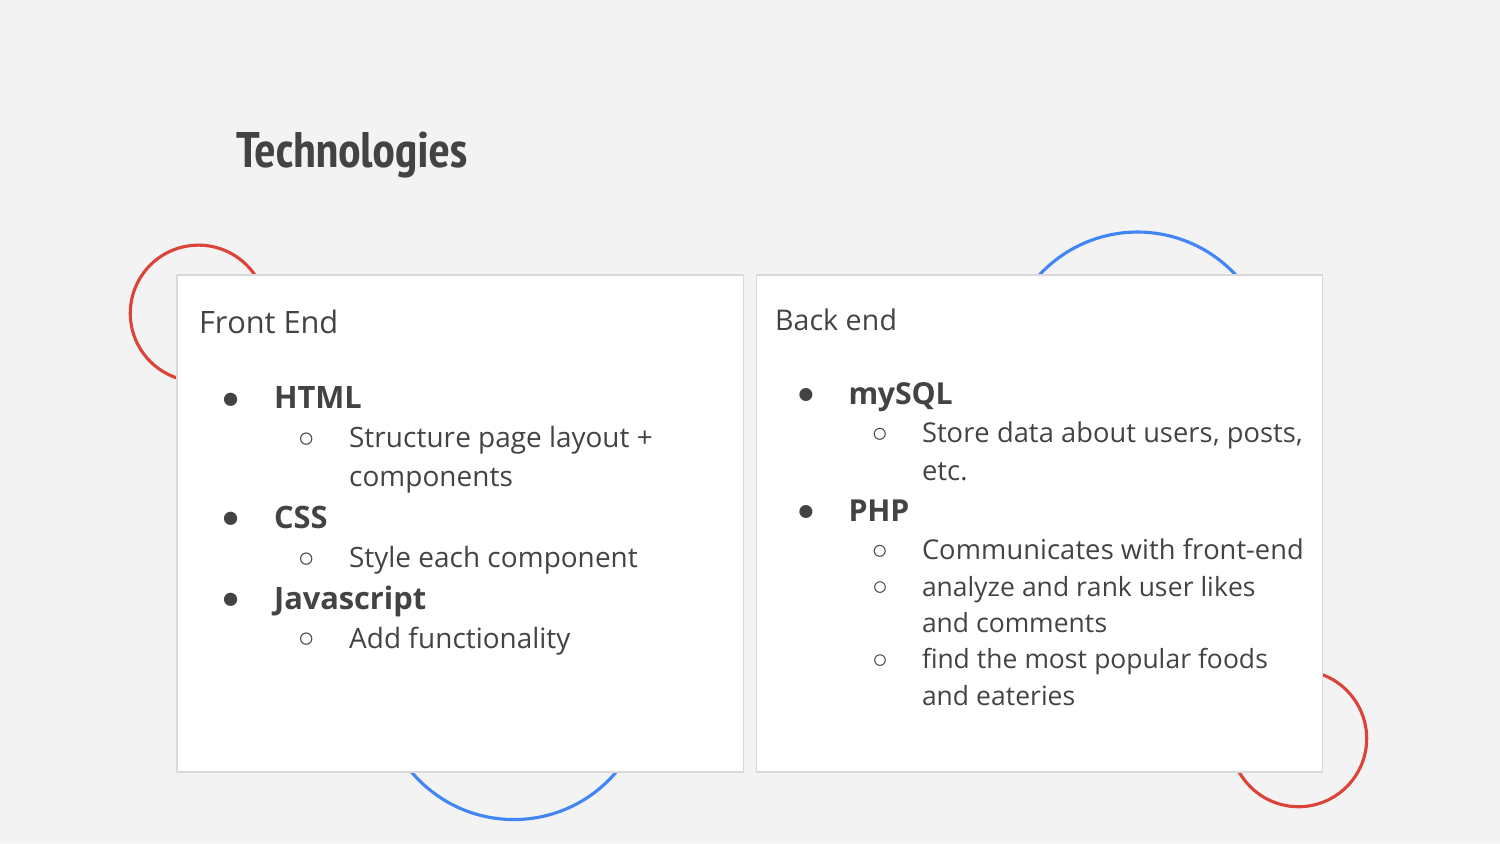

# Technologies
Front End
HTML
Structure page layout + components
CSS
Style each component
Javascript
Add functionality

Back end
mySQL
Store data about users, posts, etc.
PHP
Communicates with front-end
analyze and rank user likes and comments
find the most popular foods and eateries